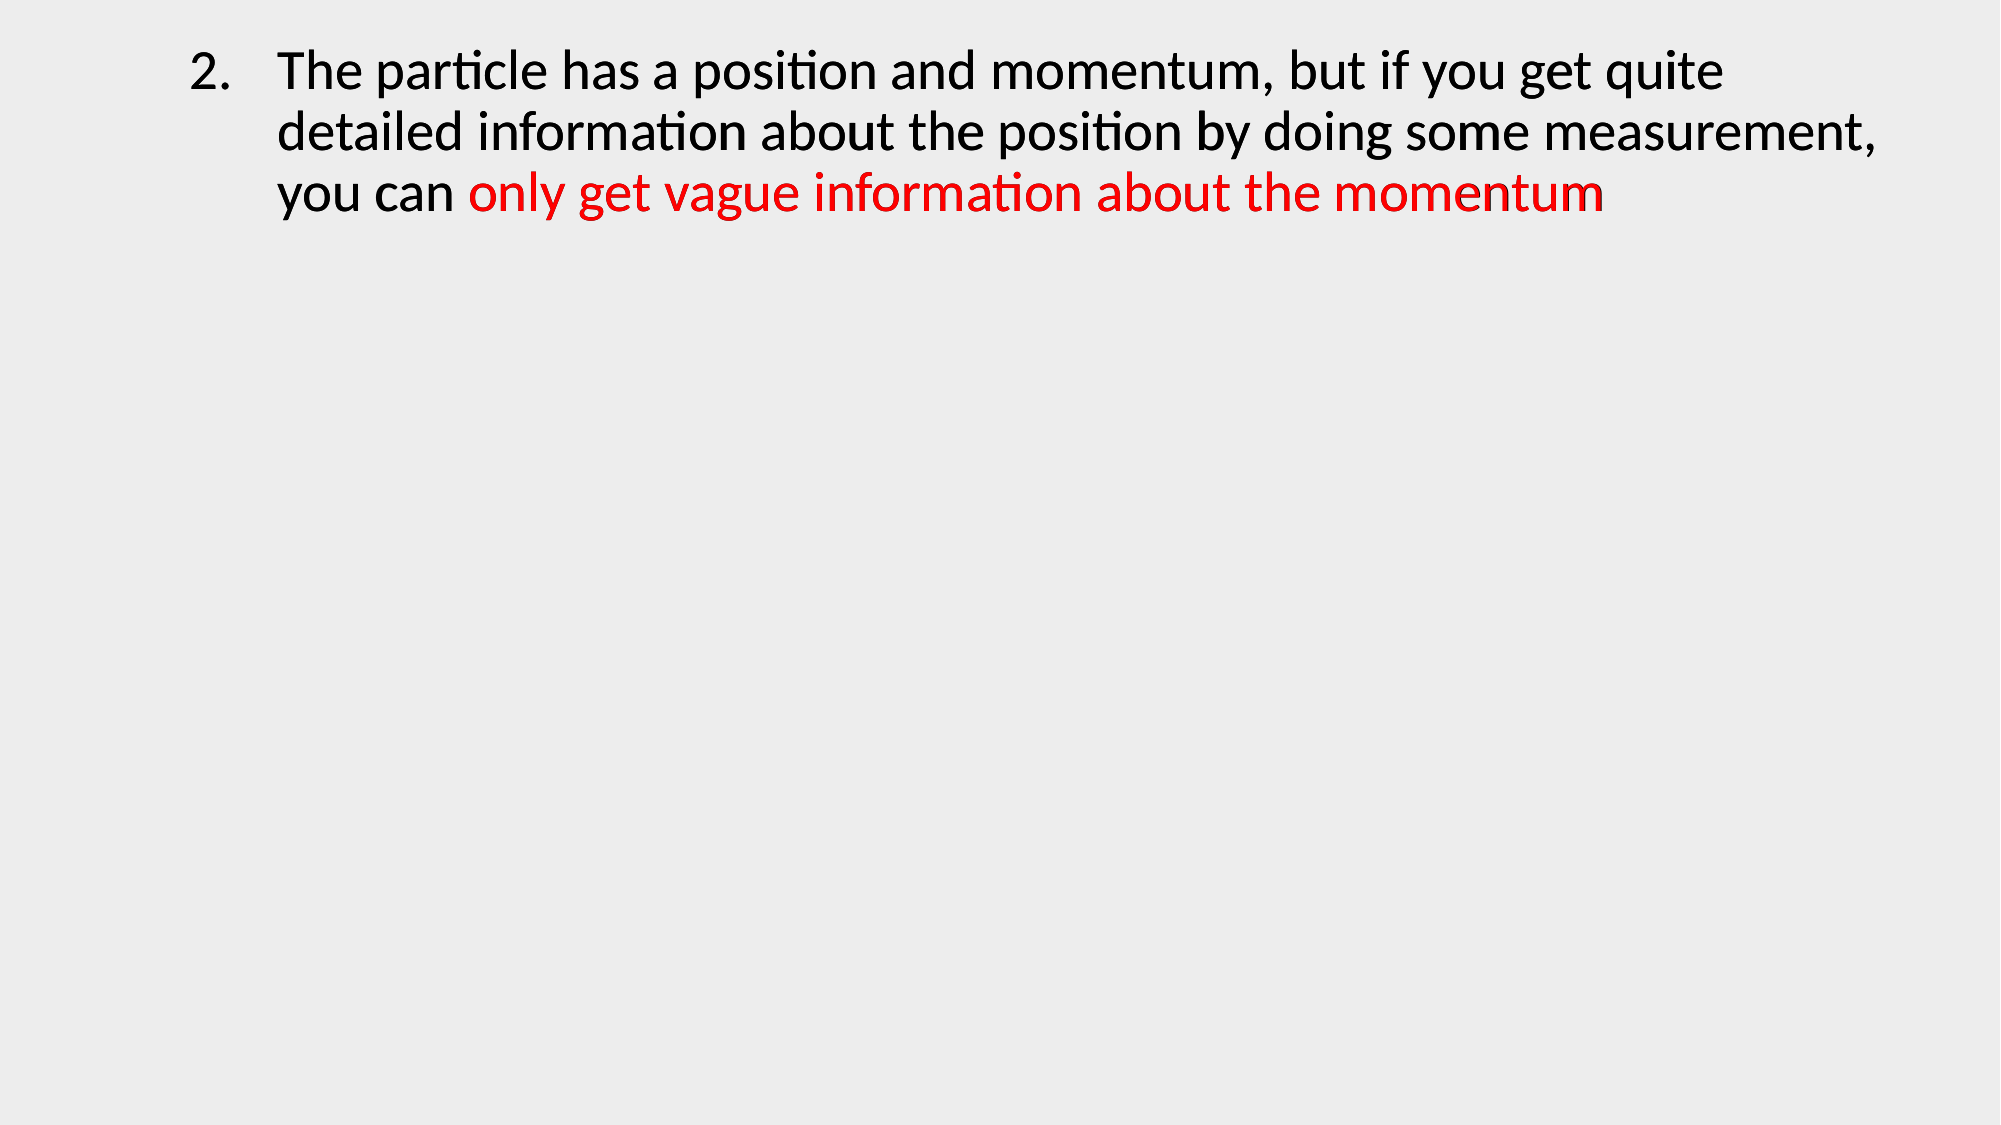

The particle has a position and momentum, but if you get quite detailed information about the position by doing some measurement, you can only get vague information about the momentum
The particle has a position and momentum, but if you get quite detailed information about the position by doing some measurement, you can only get vague information about the momentum